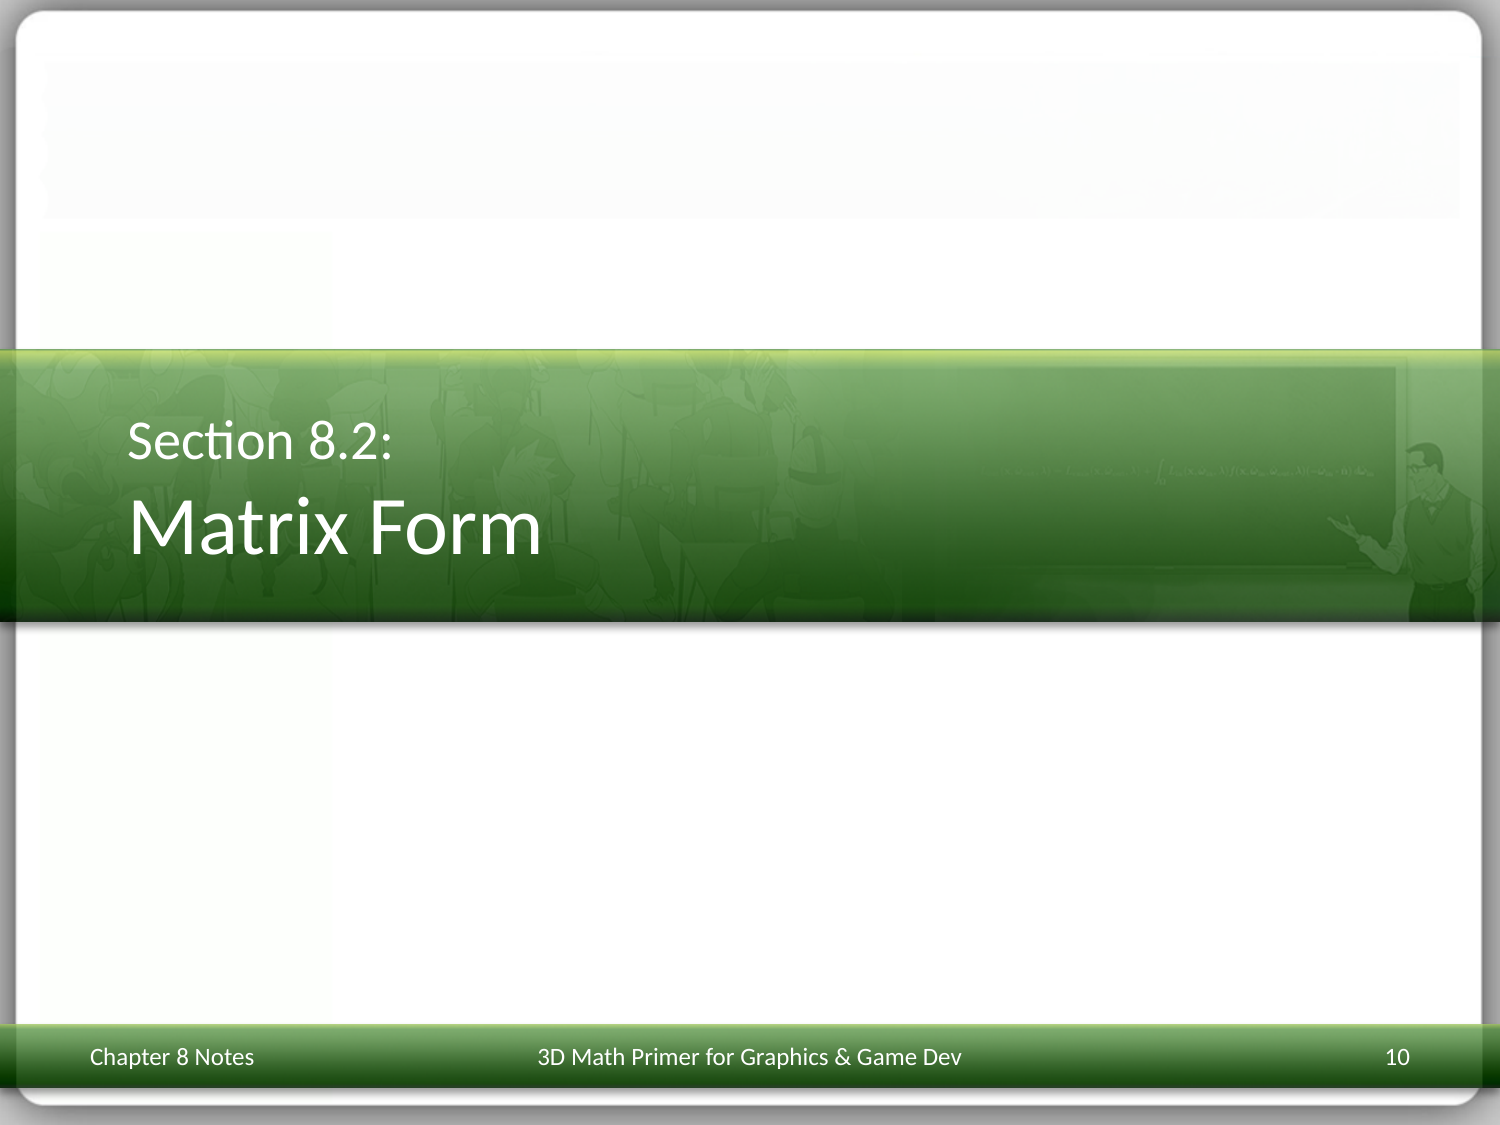

# Section 8.2: Matrix Form
Chapter 8 Notes
3D Math Primer for Graphics & Game Dev
10